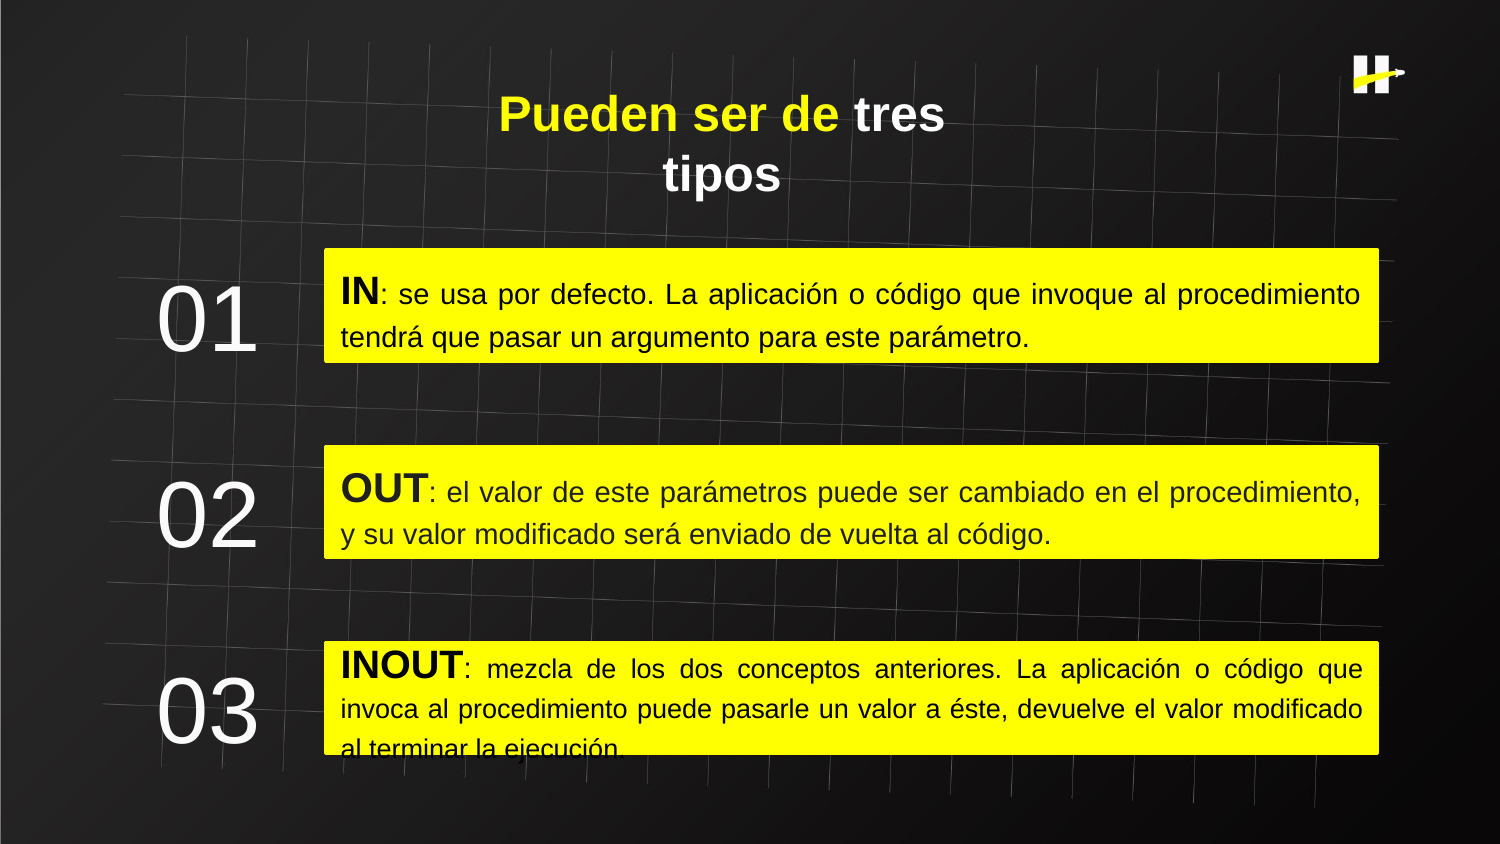

Pueden ser de tres tipos
01
IN: se usa por defecto. La aplicación o código que invoque al procedimiento tendrá que pasar un argumento para este parámetro.
OUT: el valor de este parámetros puede ser cambiado en el procedimiento, y su valor modificado será enviado de vuelta al código.
02
03
INOUT: mezcla de los dos conceptos anteriores. La aplicación o código que invoca al procedimiento puede pasarle un valor a éste, devuelve el valor modificado al terminar la ejecución.